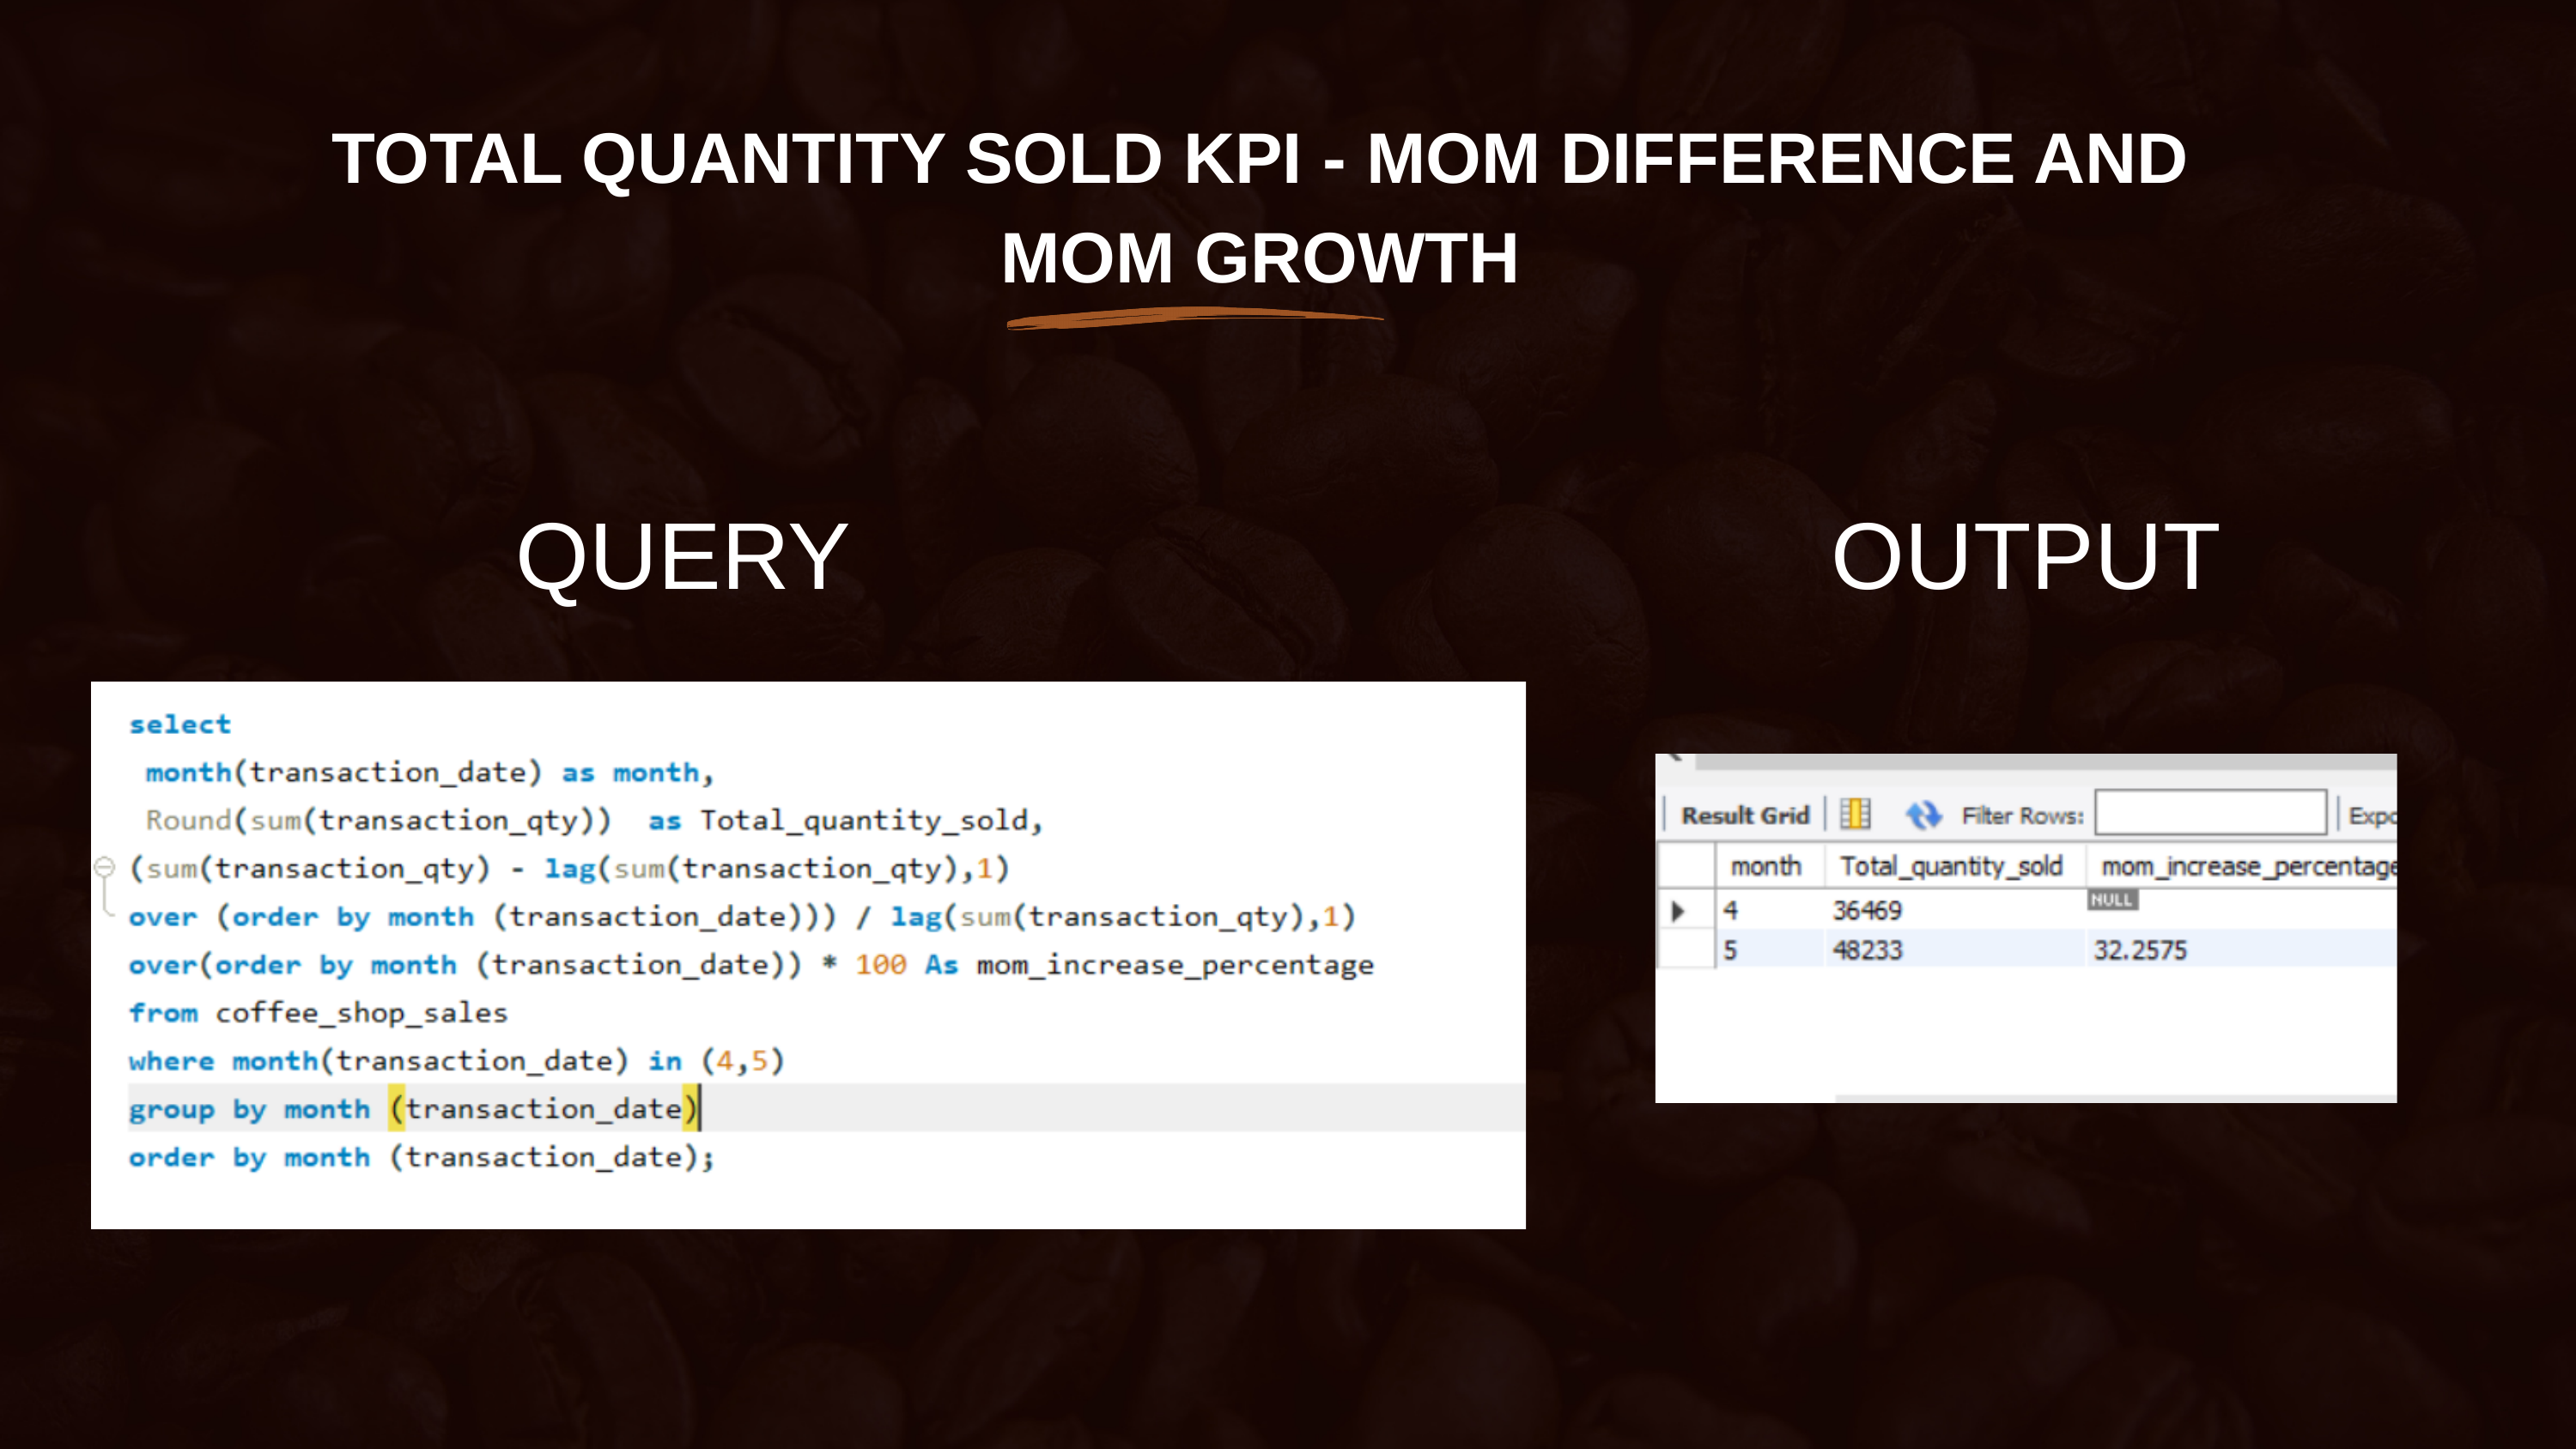

TOTAL QUANTITY SOLD KPI - MOM DIFFERENCE AND MOM GROWTH

QUERY
OUTPUT